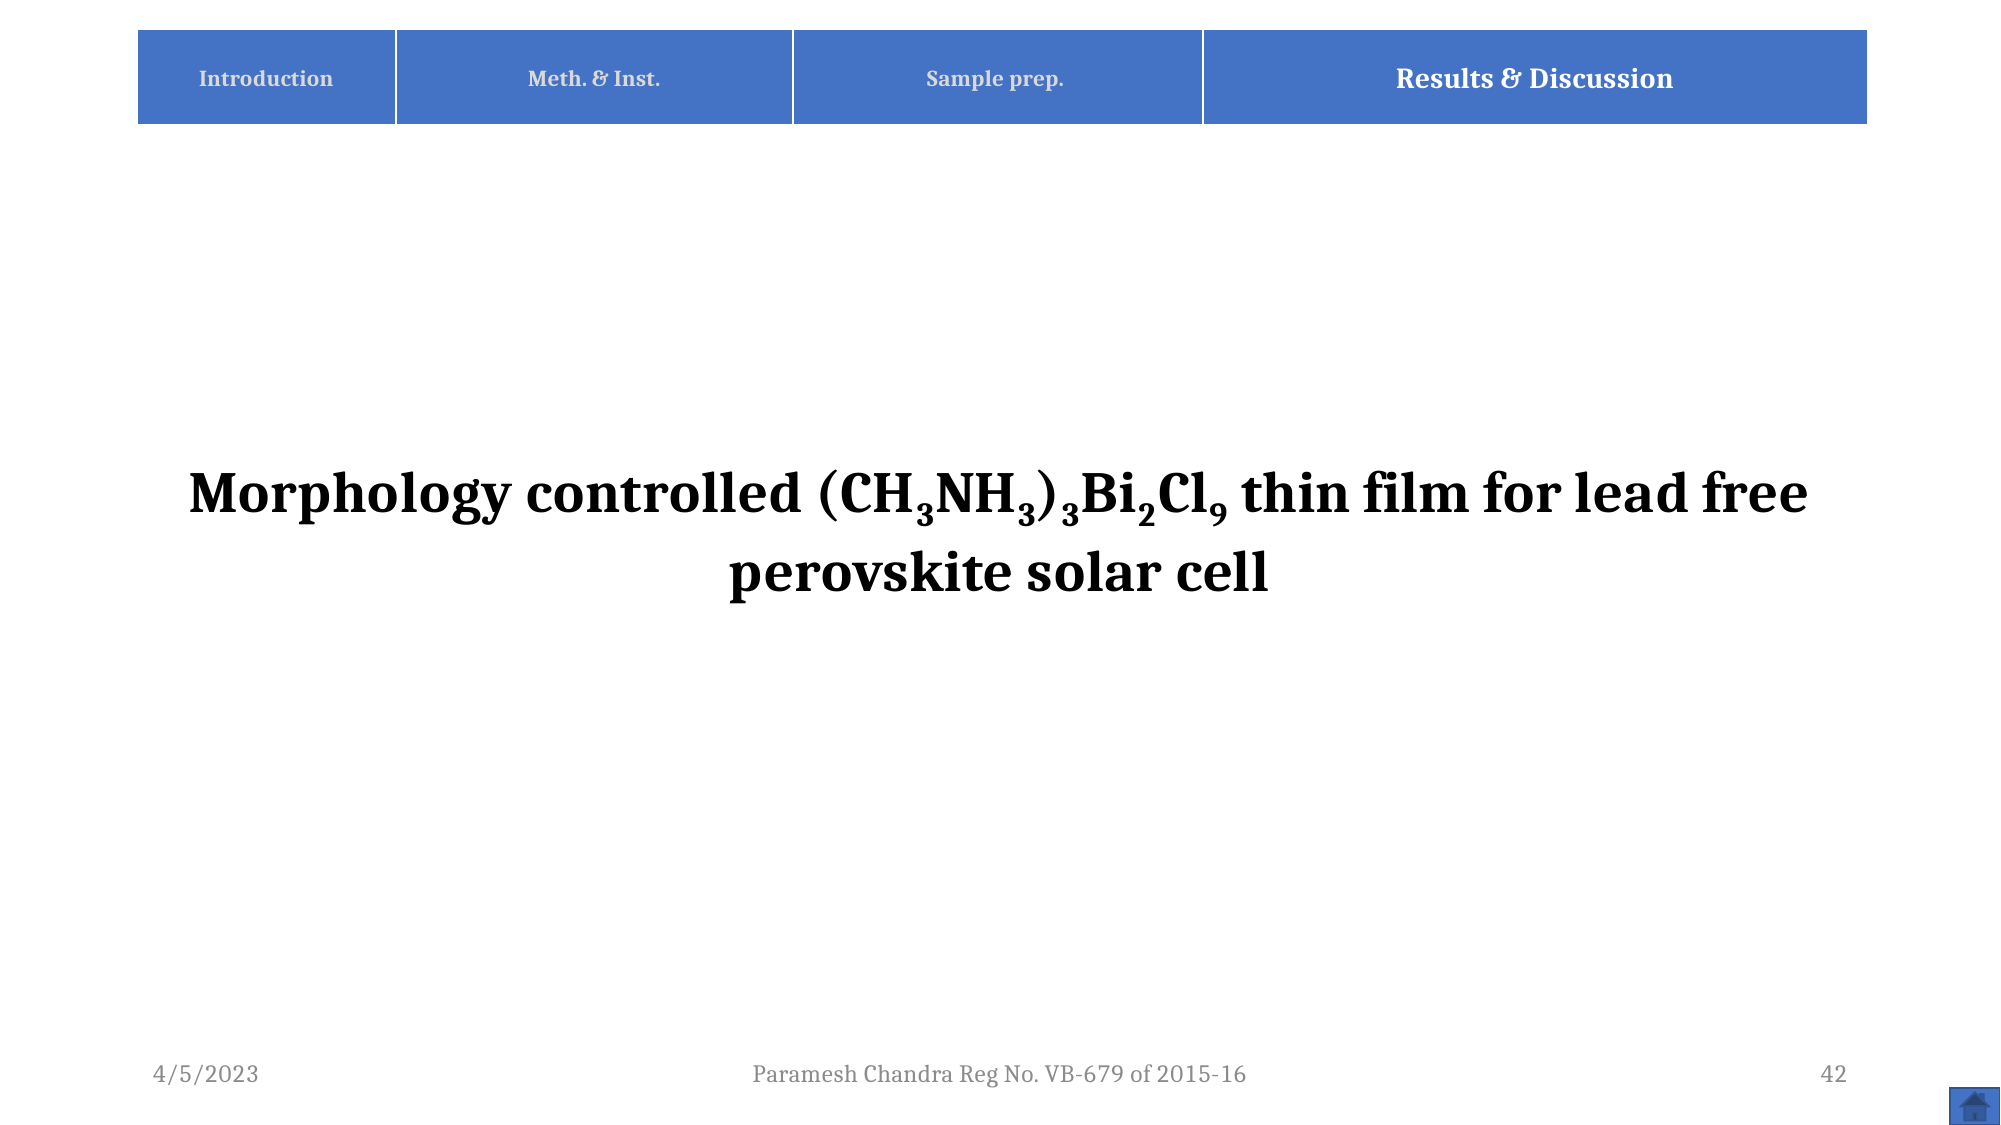

| Introduction | Meth. & Inst. | Sample prep. | Results & Discussion |
| --- | --- | --- | --- |
Morphology controlled (CH3NH3)3Bi2Cl9 thin film for lead free perovskite solar cell
4/5/2023
Paramesh Chandra Reg No. VB-679 of 2015-16
42